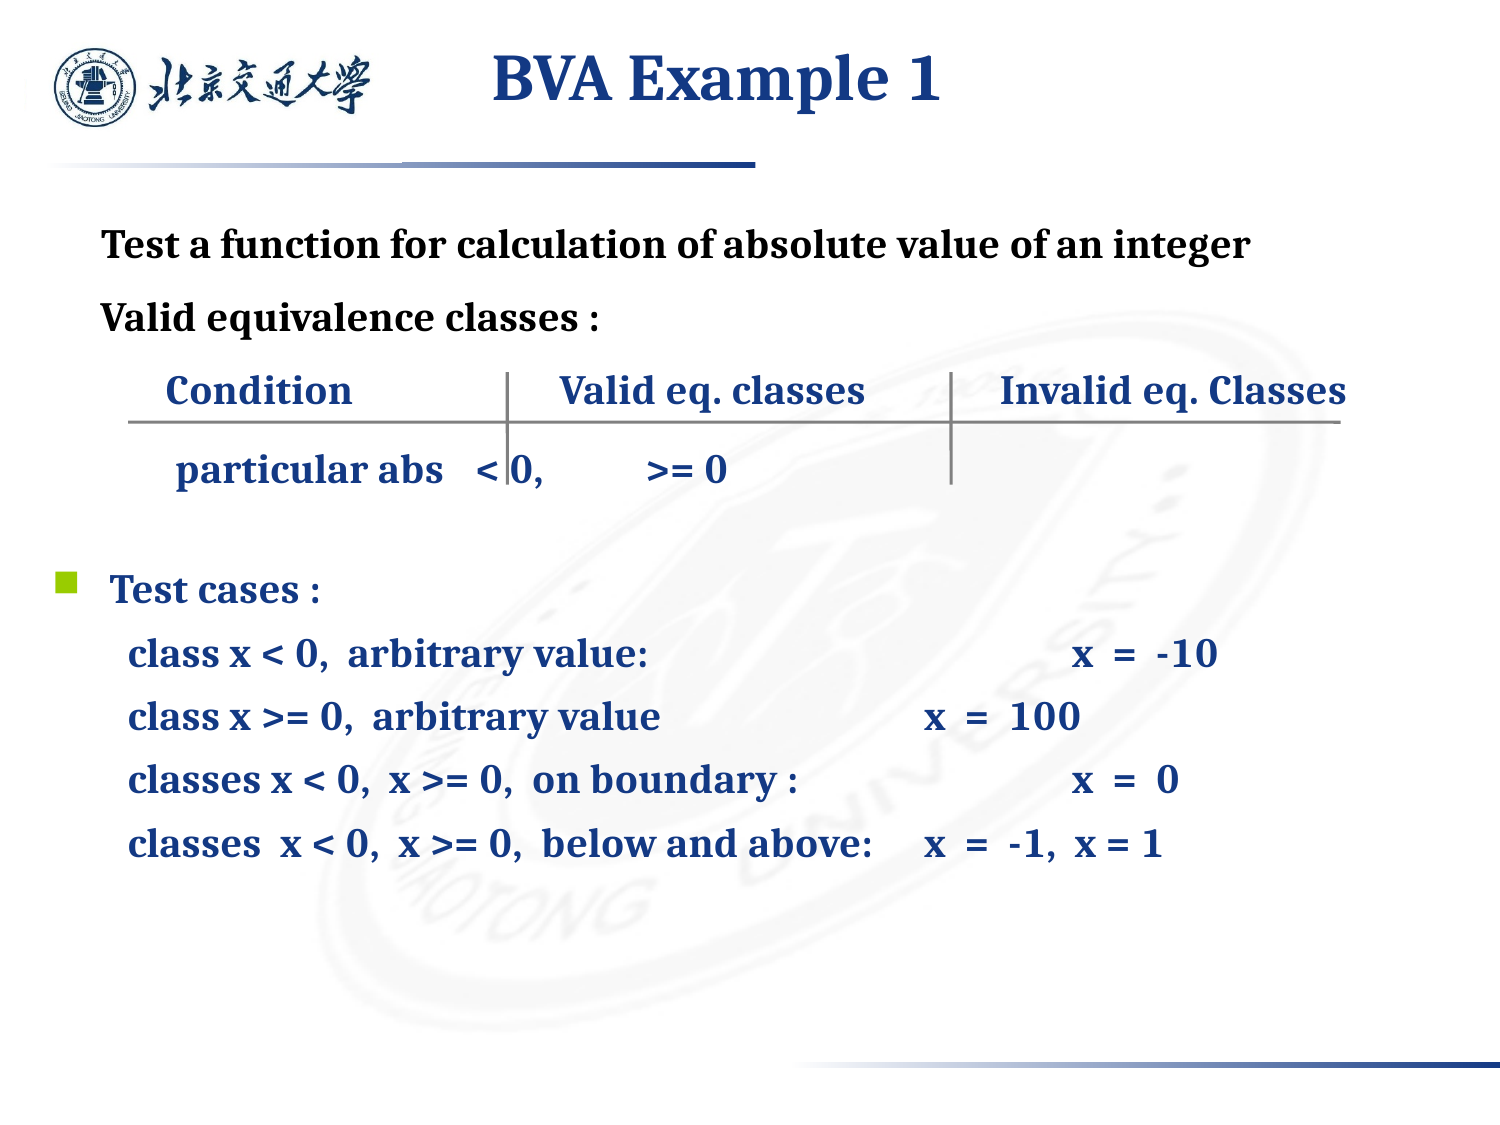

# BVA Example 1
Test a function for calculation of absolute value of an integer
Valid equivalence classes :
          Condition		 Valid eq. classes	Invalid eq. Classes
particular abs	< 0,           >= 0

Test cases :
class x < 0,  arbitrary value:		                x  =  -10
class x >= 0,  arbitrary value		x  =  100
classes x < 0,  x >= 0,  on boundary :	                x  =  0
classes  x < 0,  x >= 0,  below and above:	x  =  -1,  x = 1